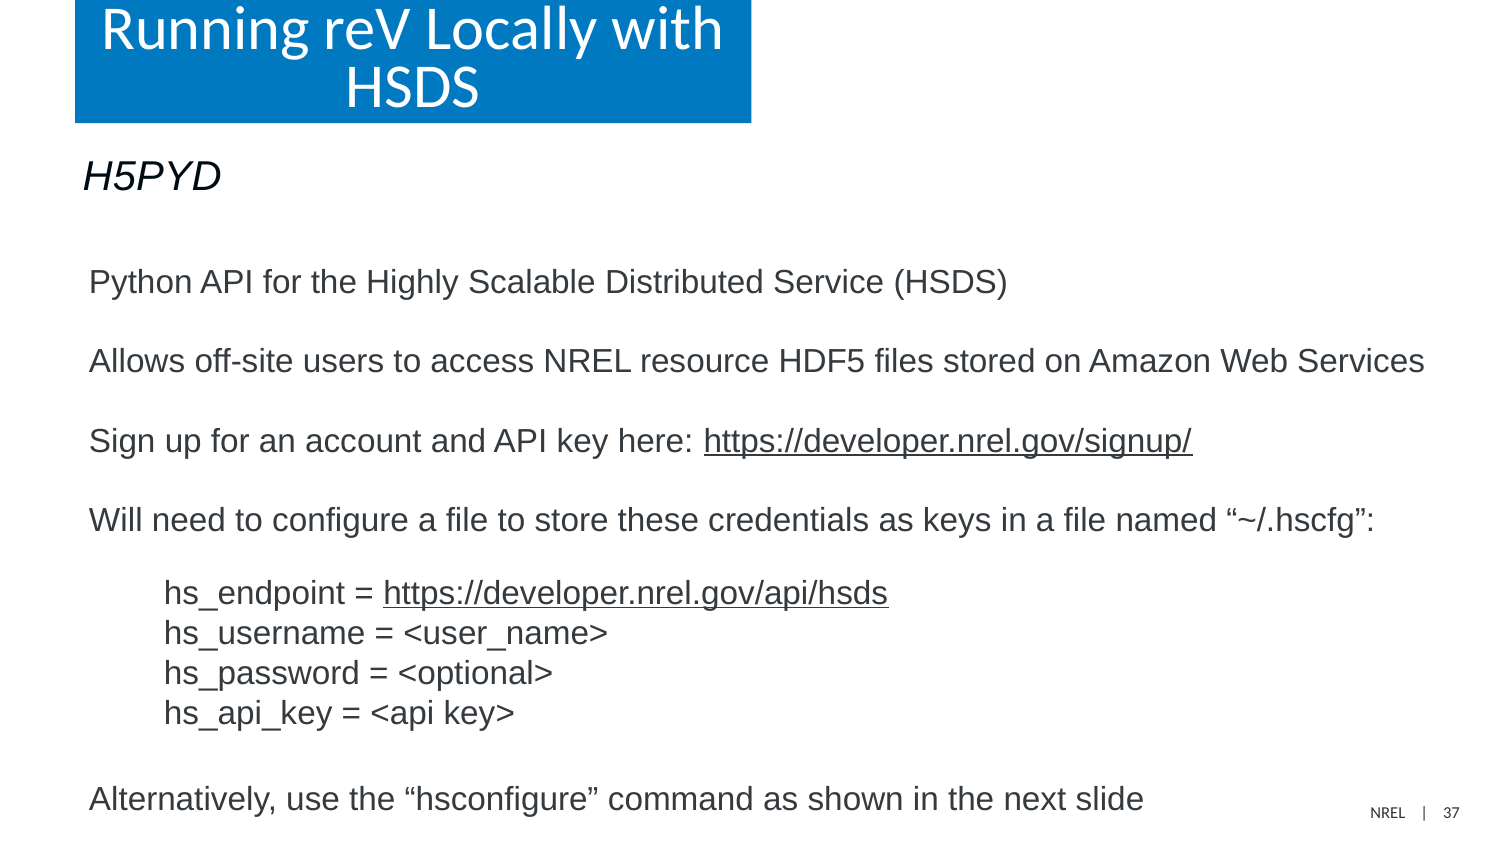

# Running reV Locally with HSDS
H5PYD
Python API for the Highly Scalable Distributed Service (HSDS)
Allows off-site users to access NREL resource HDF5 files stored on Amazon Web Services
Sign up for an account and API key here: https://developer.nrel.gov/signup/
Will need to configure a file to store these credentials as keys in a file named “~/.hscfg”:
hs_endpoint = https://developer.nrel.gov/api/hsds
hs_username = <user_name>
hs_password = <optional>
hs_api_key = <api key>

Alternatively, use the “hsconfigure” command as shown in the next slide